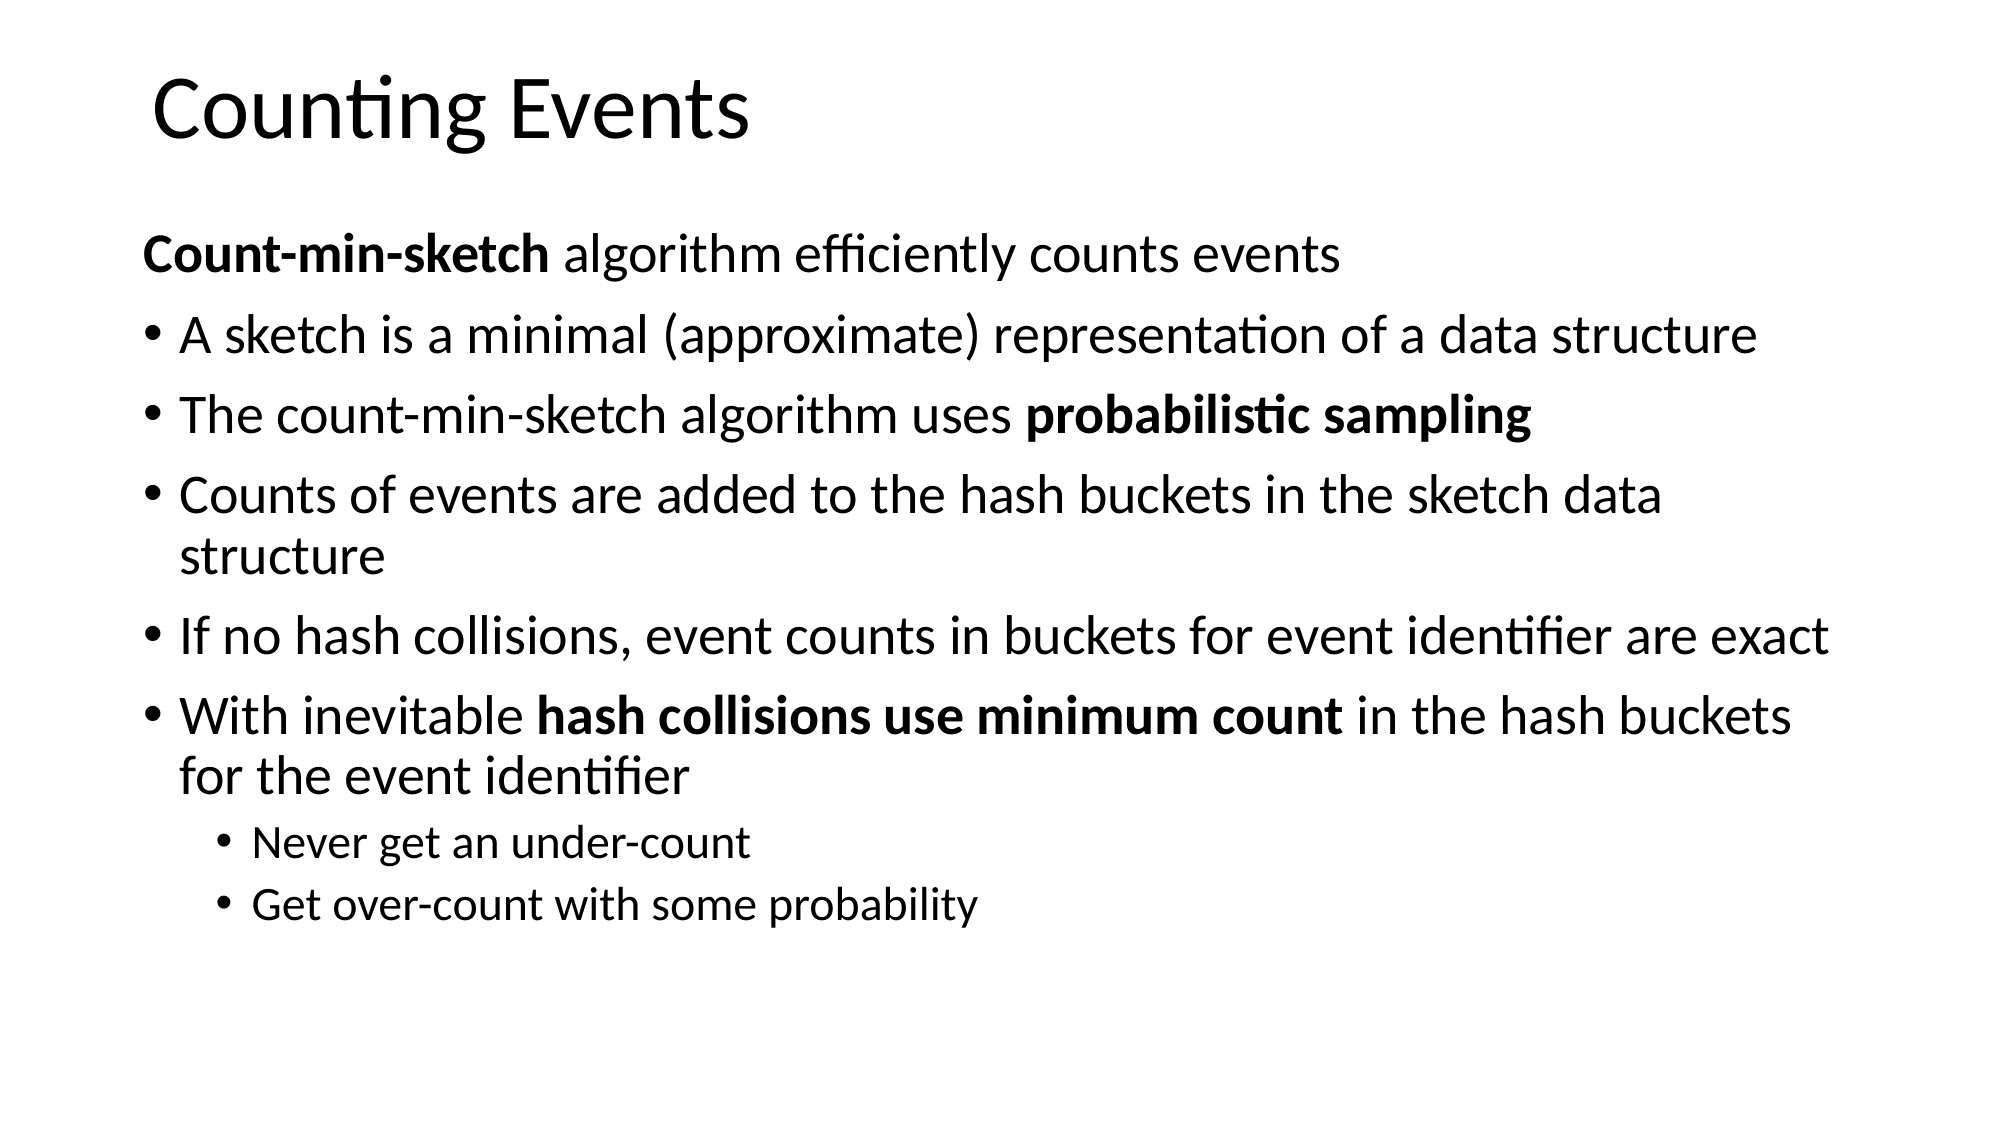

Counting Events
Count-min-sketch algorithm efficiently counts events
A sketch is a minimal (approximate) representation of a data structure
The count-min-sketch algorithm uses probabilistic sampling
Counts of events are added to the hash buckets in the sketch data structure
If no hash collisions, event counts in buckets for event identifier are exact
With inevitable hash collisions use minimum count in the hash buckets for the event identifier
Never get an under-count
Get over-count with some probability